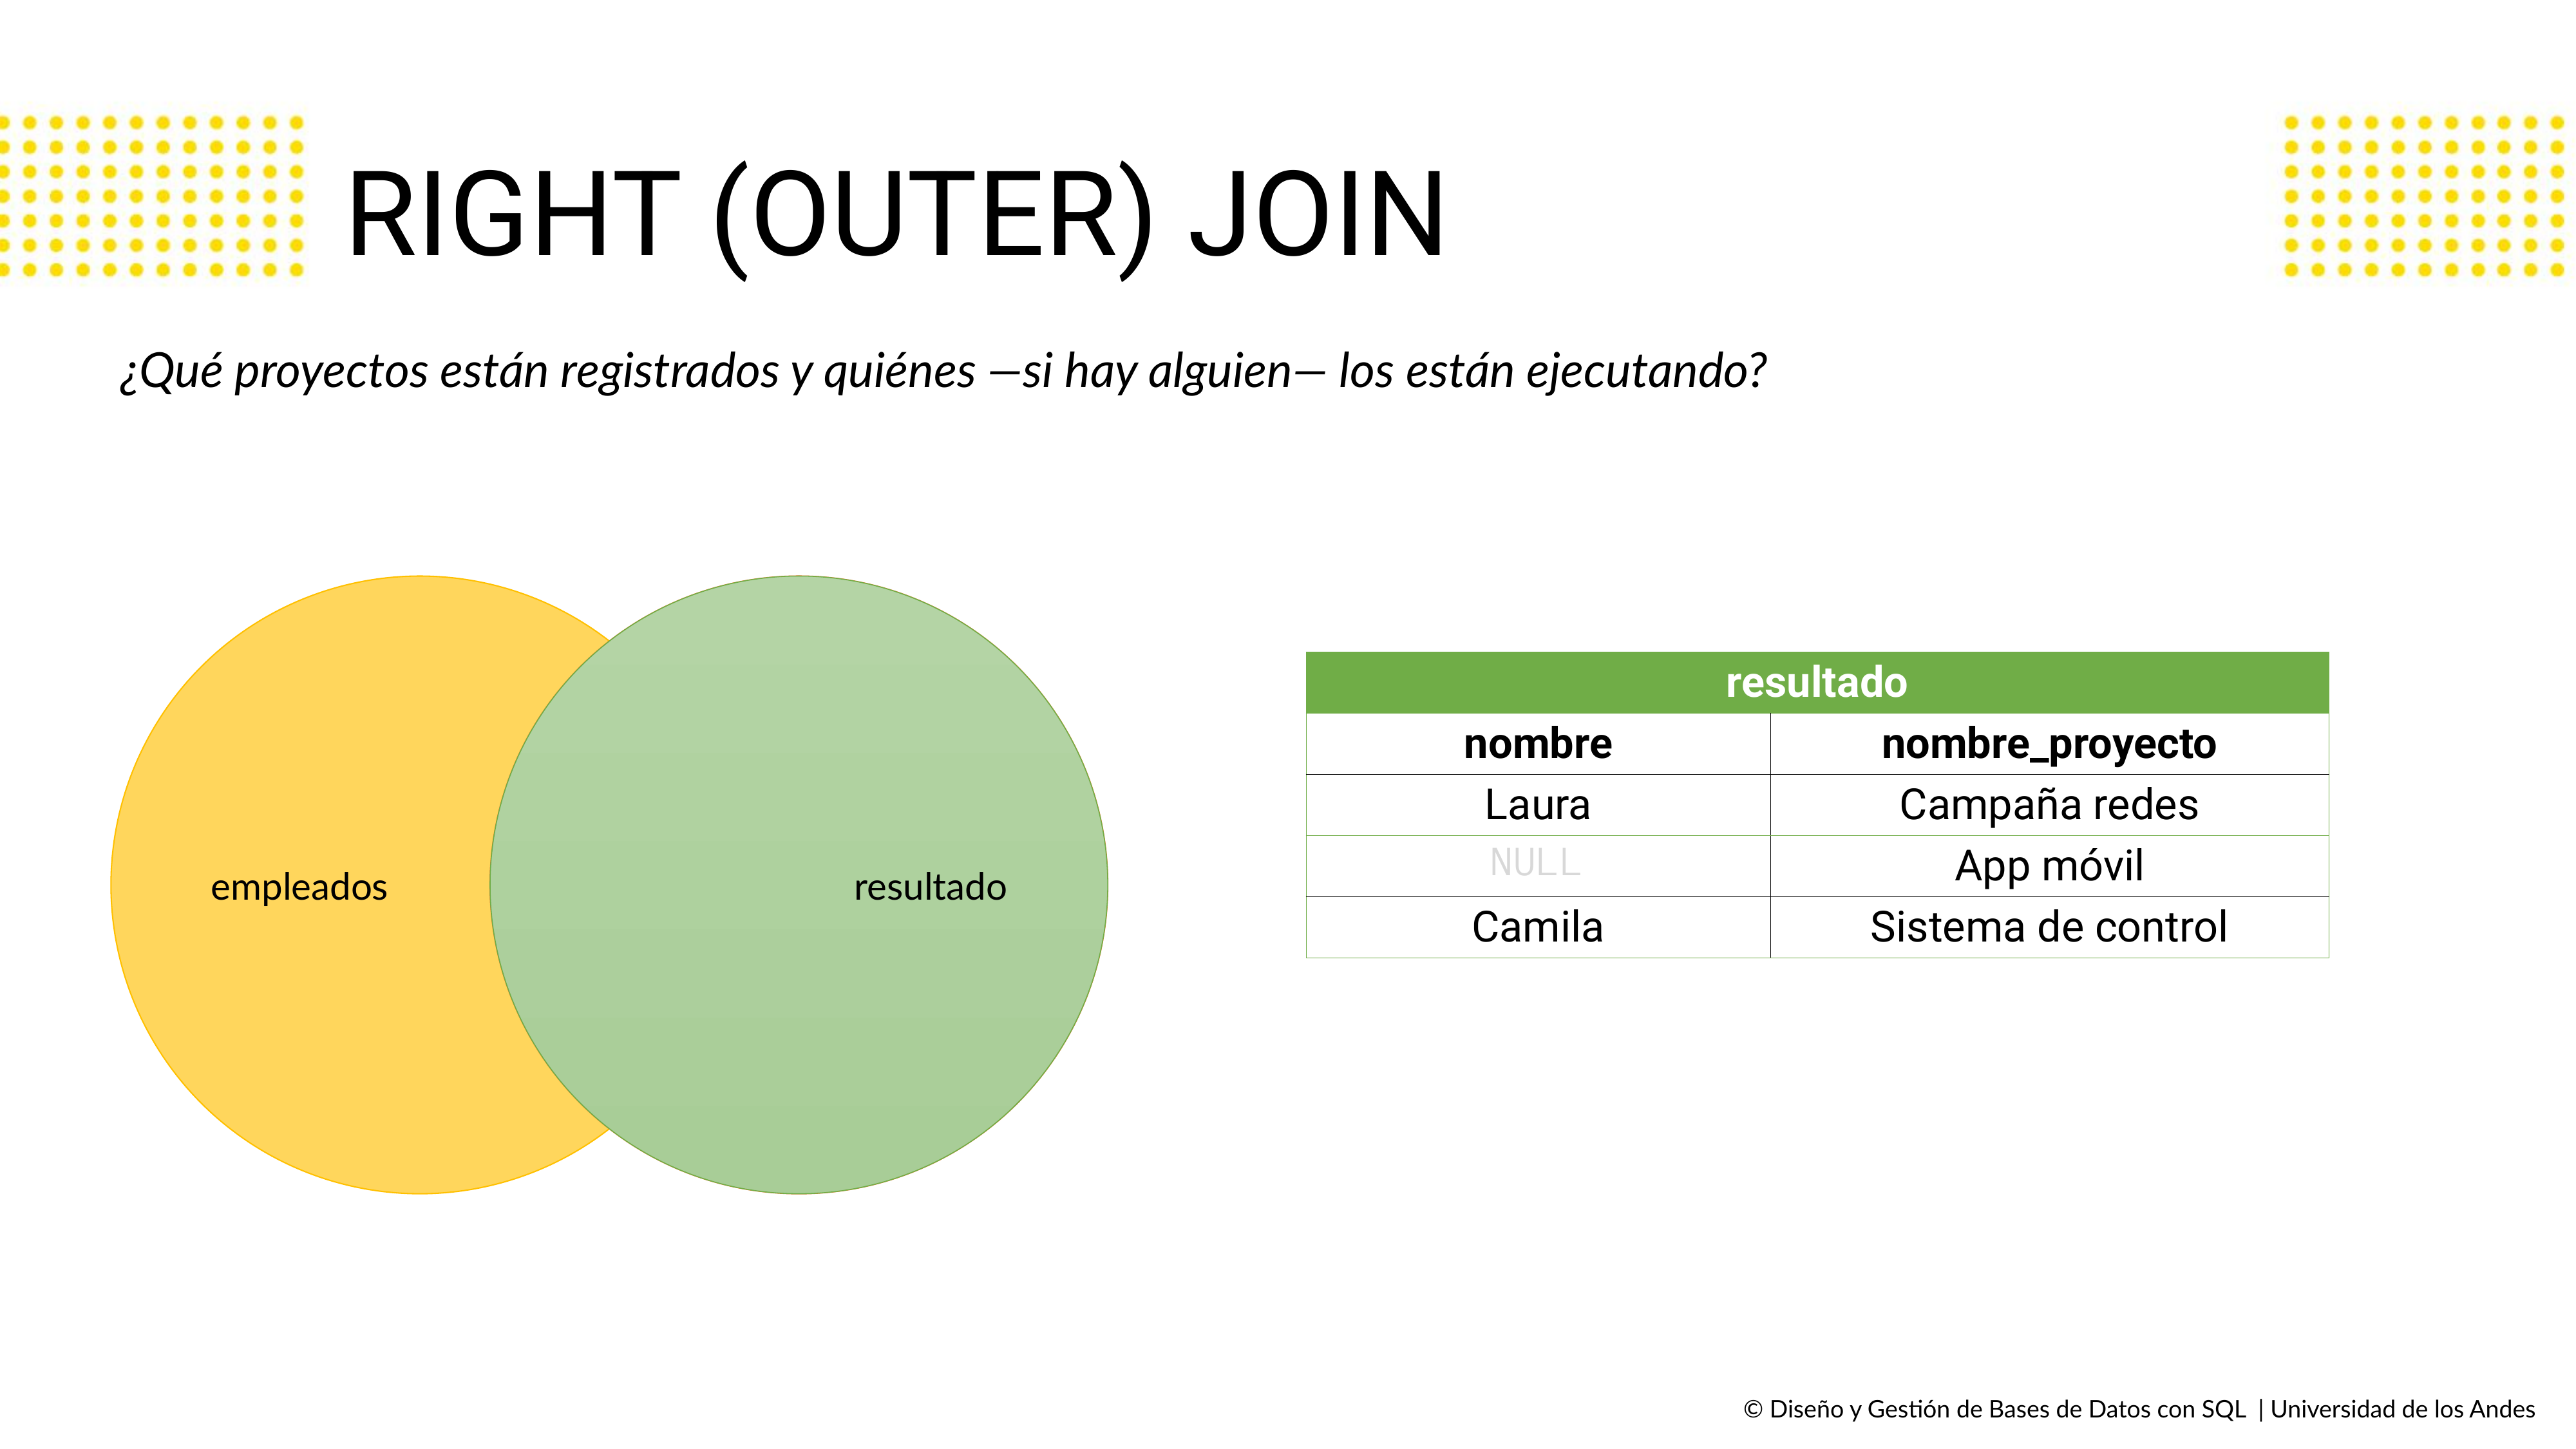

# RIGHT (OUTER) JOIN
¿Qué proyectos están registrados y quiénes —si hay alguien— los están ejecutando?
proyectos
resultado
empleados
| resultado |  |
| --- | --- |
| nombre | nombre\_proyecto |
| Laura | Campaña redes |
| NULL | App móvil |
| Camila | Sistema de control |
© Diseño y Gestión de Bases de Datos con SQL  | Universidad de los Andes